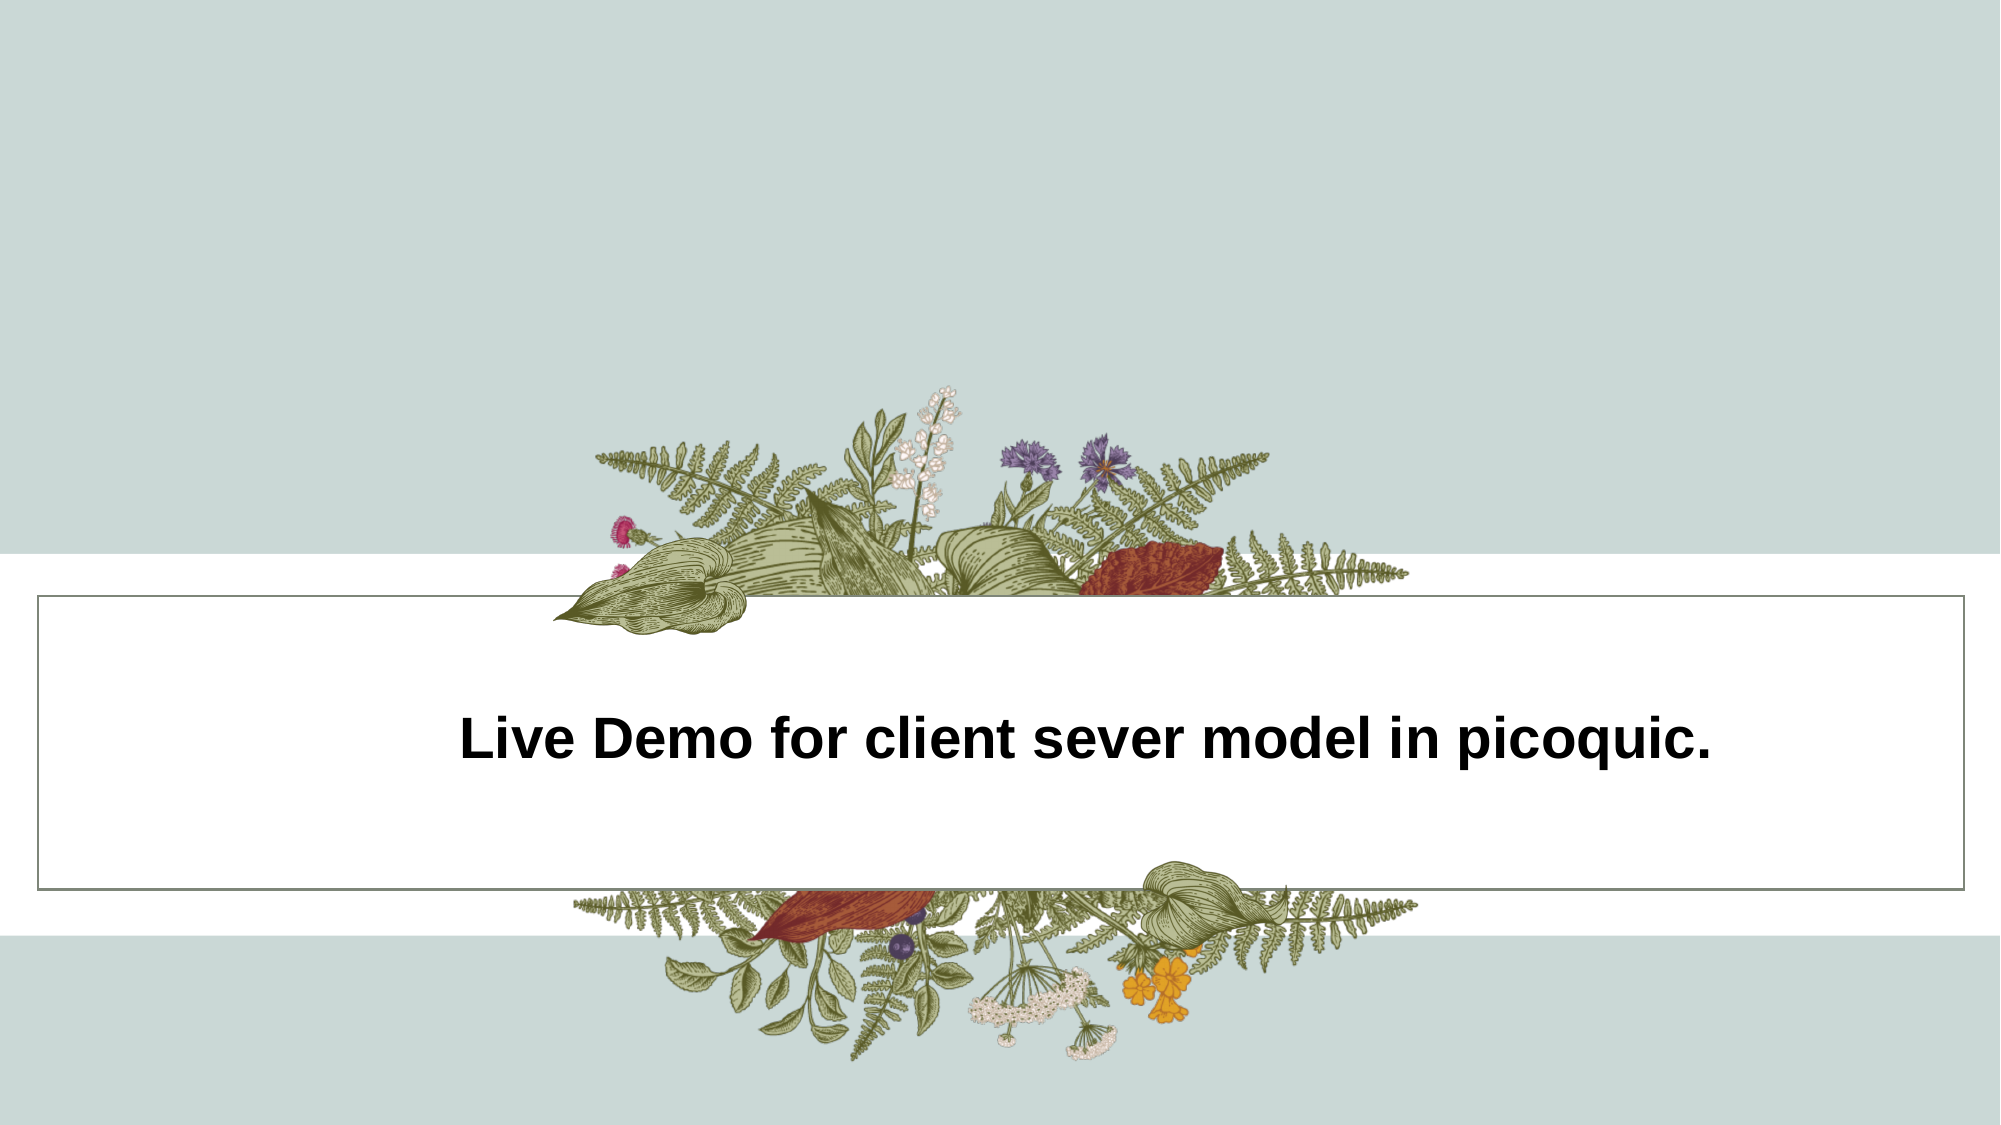

Live Demo for client sever model in picoquic.